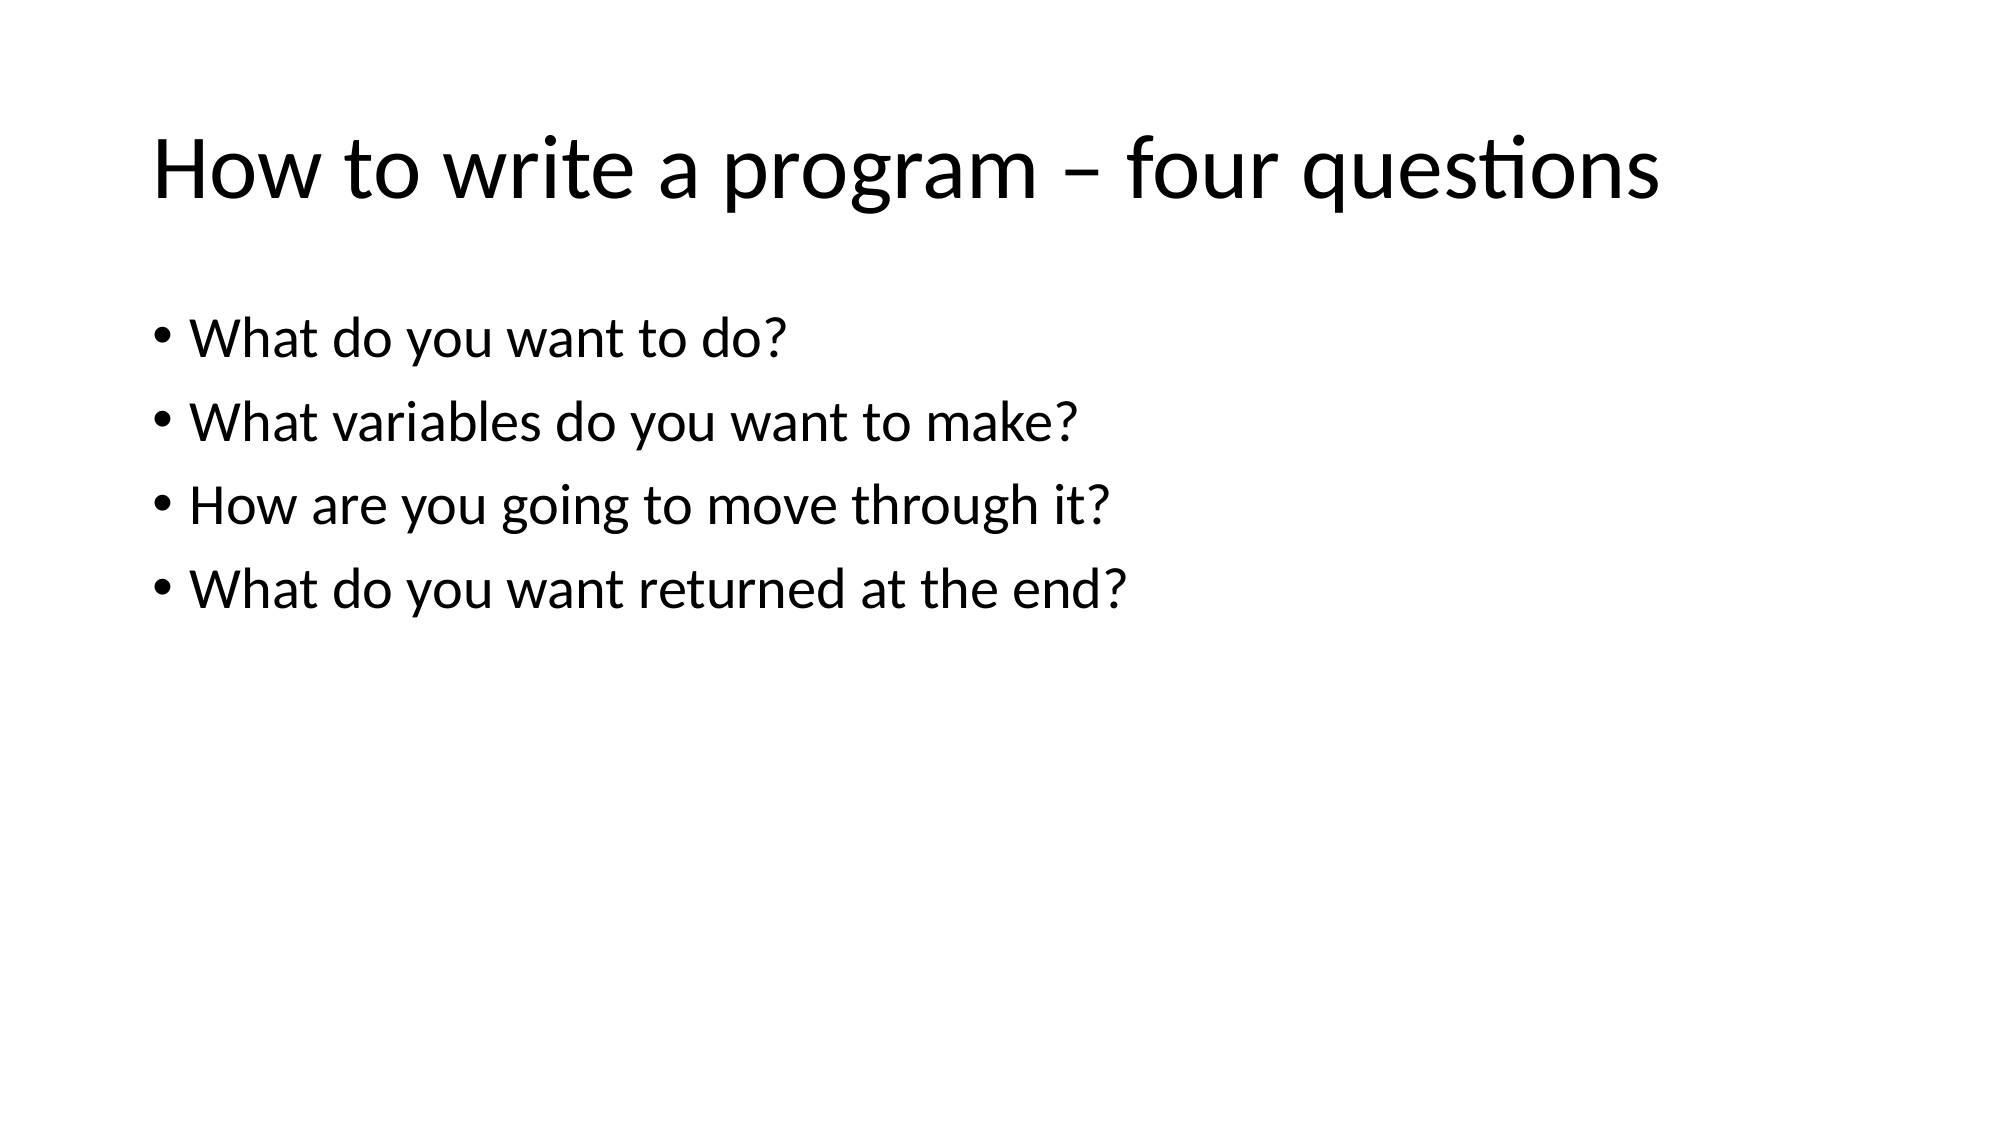

# How to write a program – four questions
What do you want to do?
What variables do you want to make?
How are you going to move through it?
What do you want returned at the end?